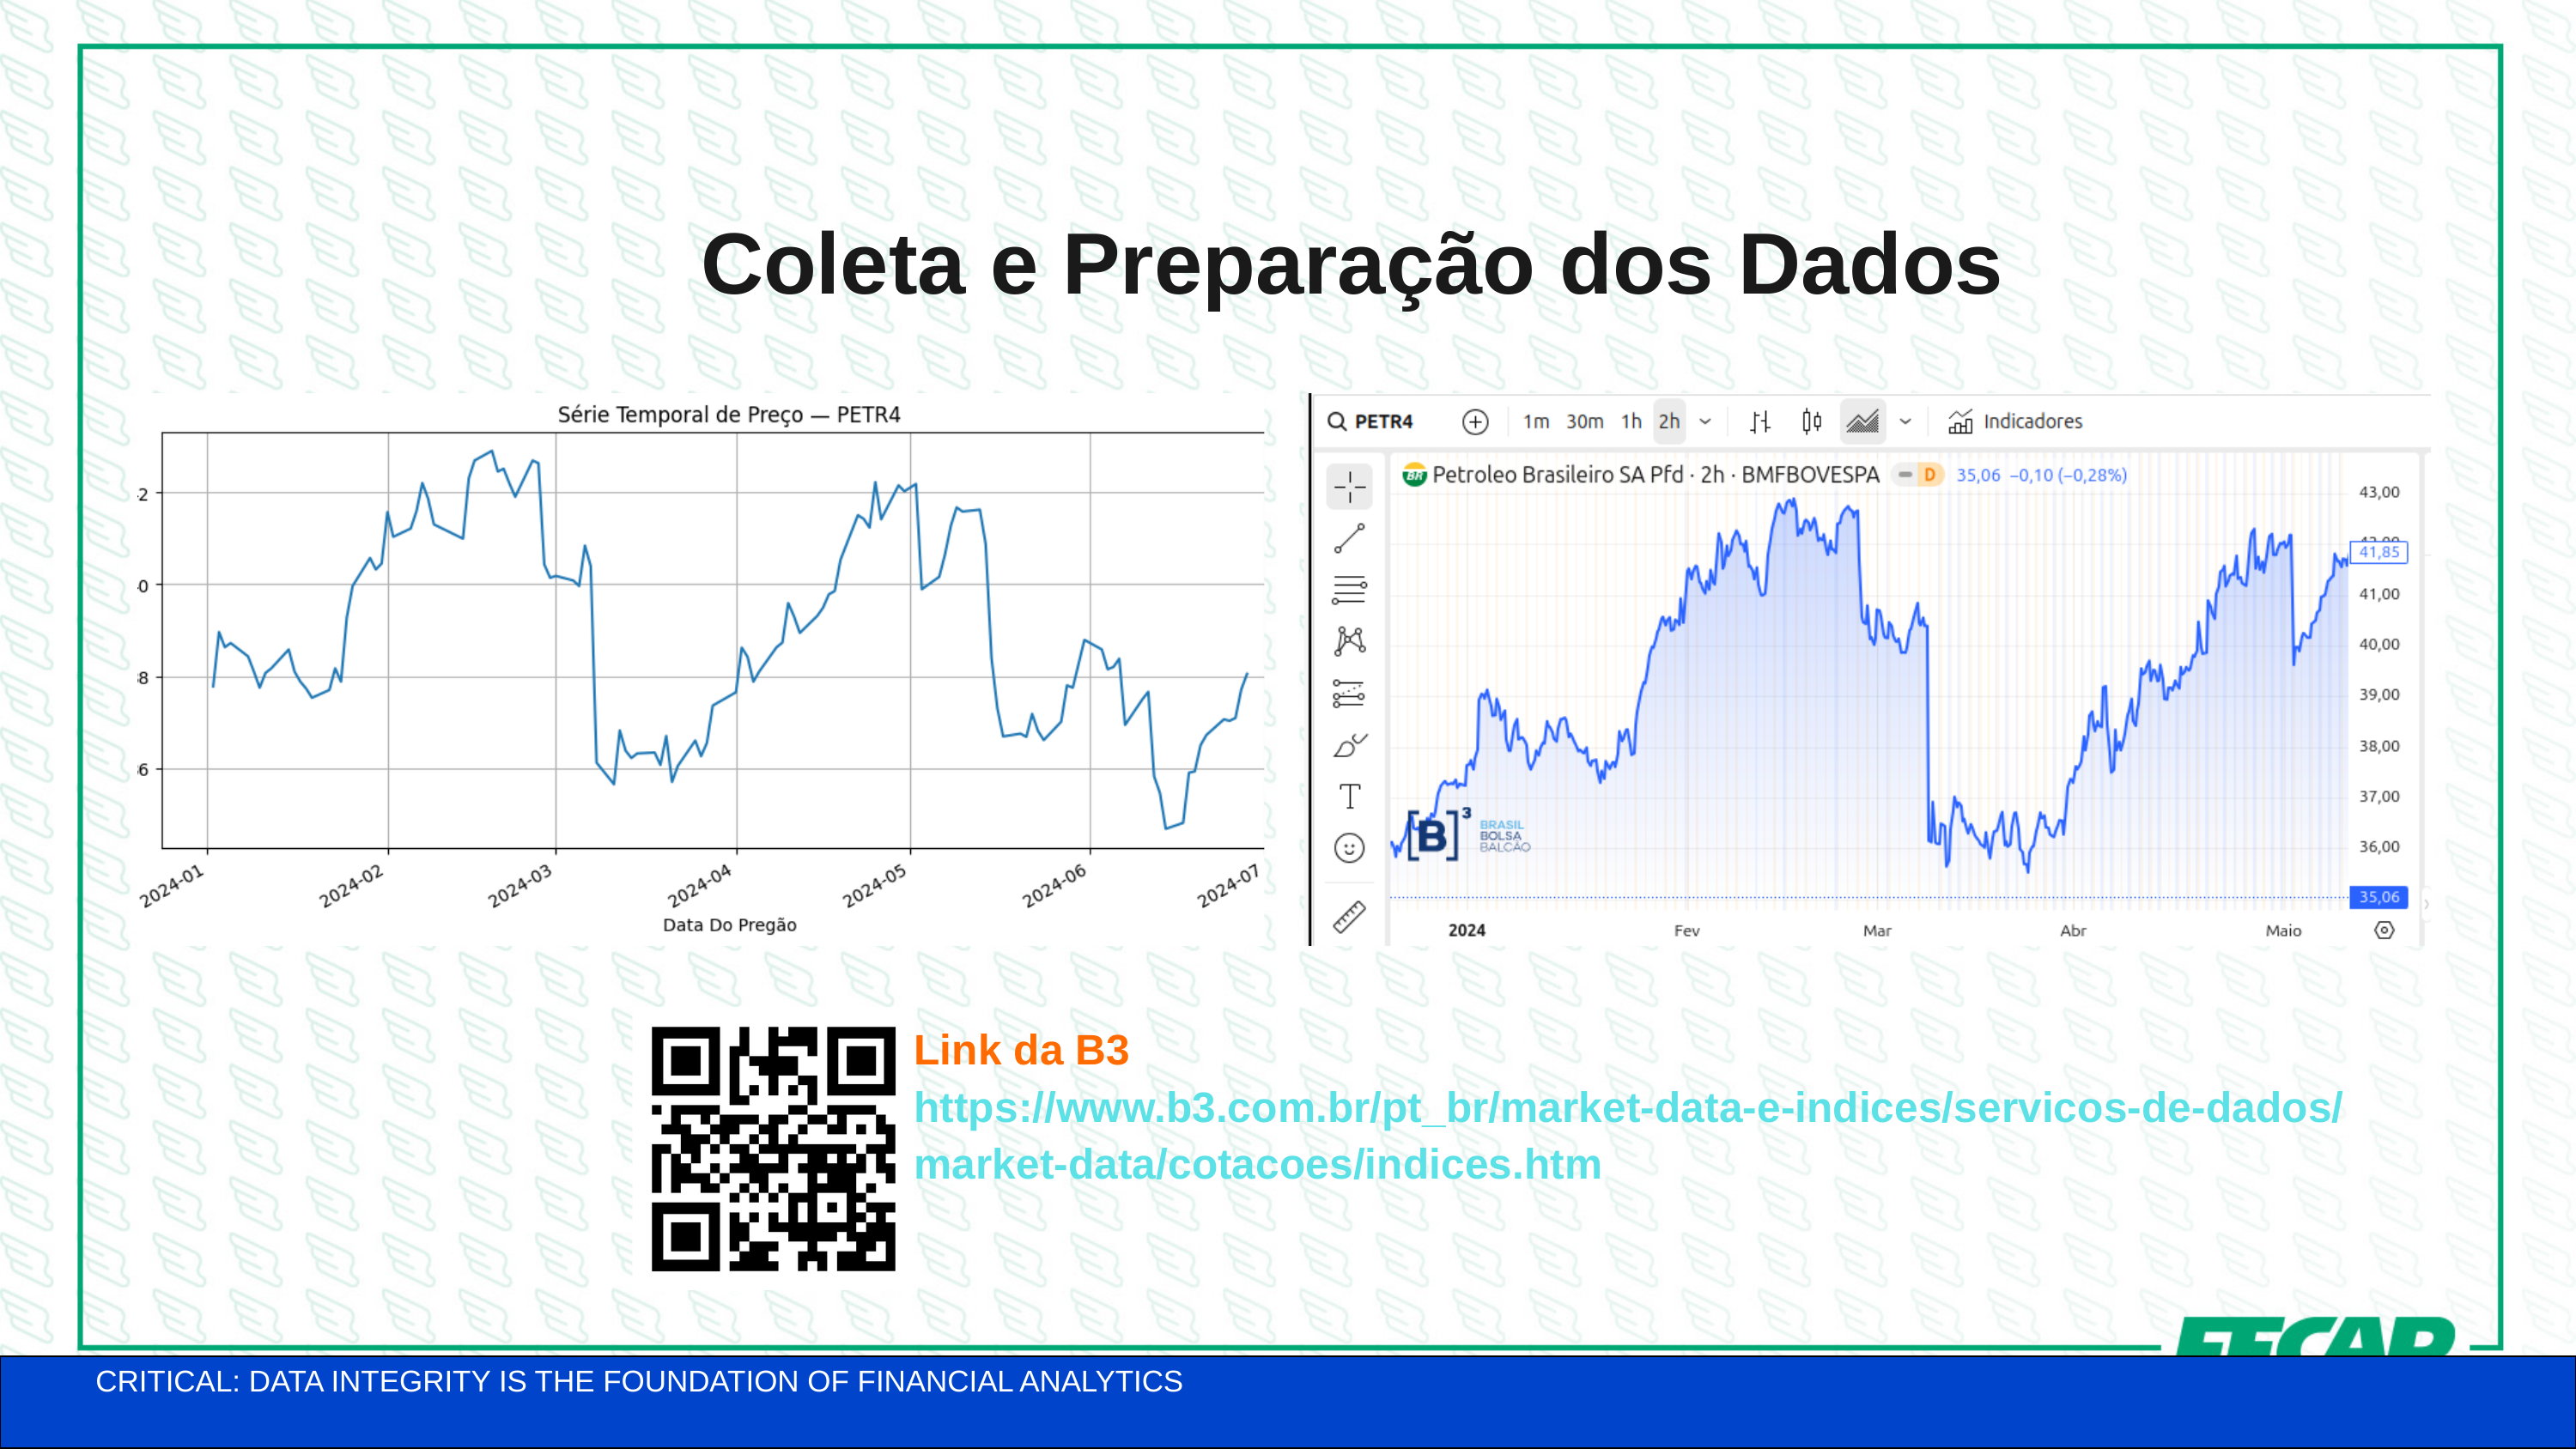

Coleta e Preparação dos Dados

Link da B3
https://www.b3.com.br/pt_br/market-data-e-indices/servicos-de-dados/market-data/cotacoes/indices.htm

CRITICAL: DATA INTEGRITY IS THE FOUNDATION OF FINANCIAL ANALYTICS